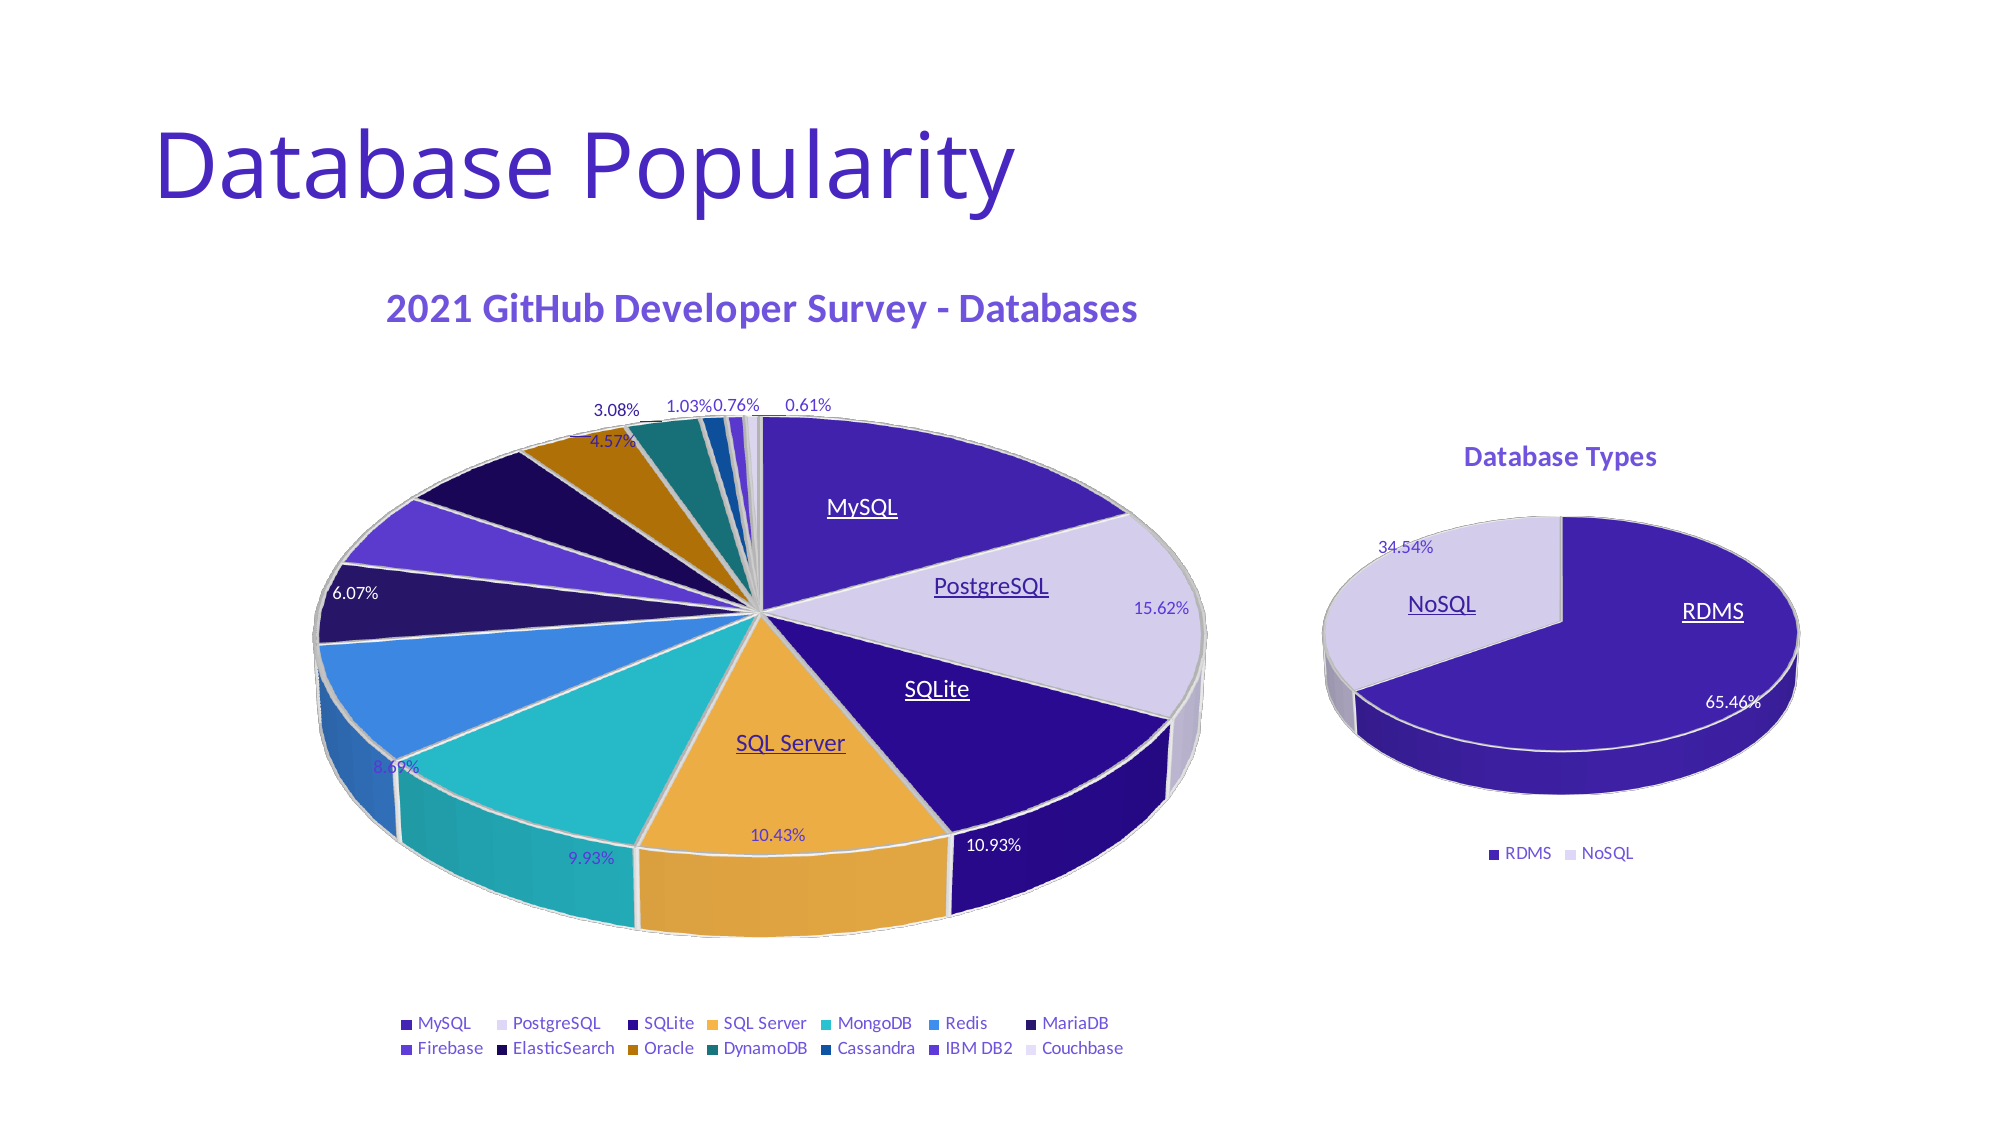

# Database Popularity

[unsupported chart]

[unsupported chart]

MySQL
PostgreSQL
NoSQL
RDMS
SQLite
SQL Server